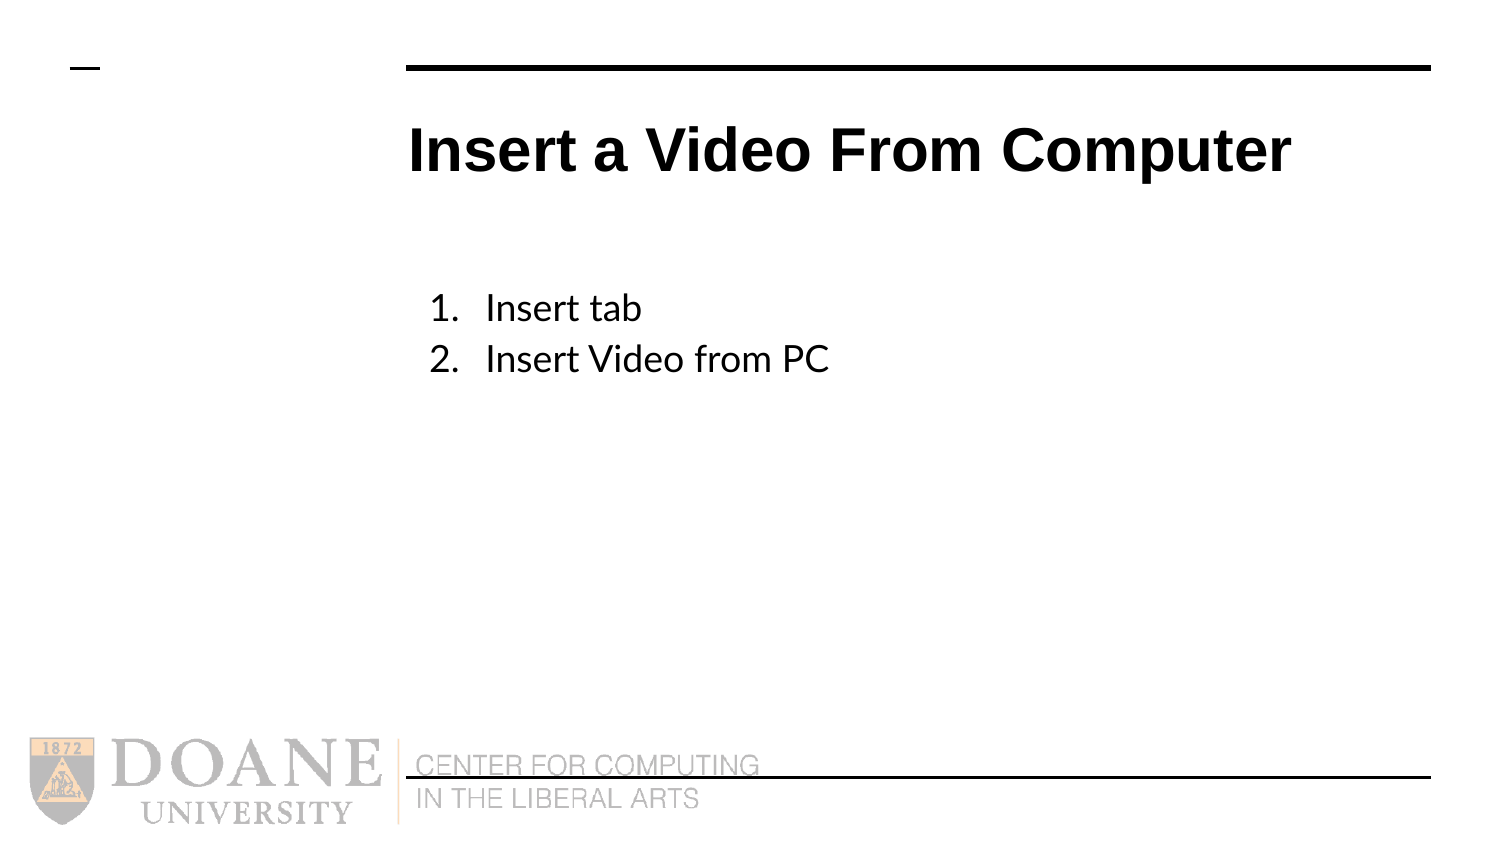

# Insert a Video From Computer
Insert tab
Insert Video from PC